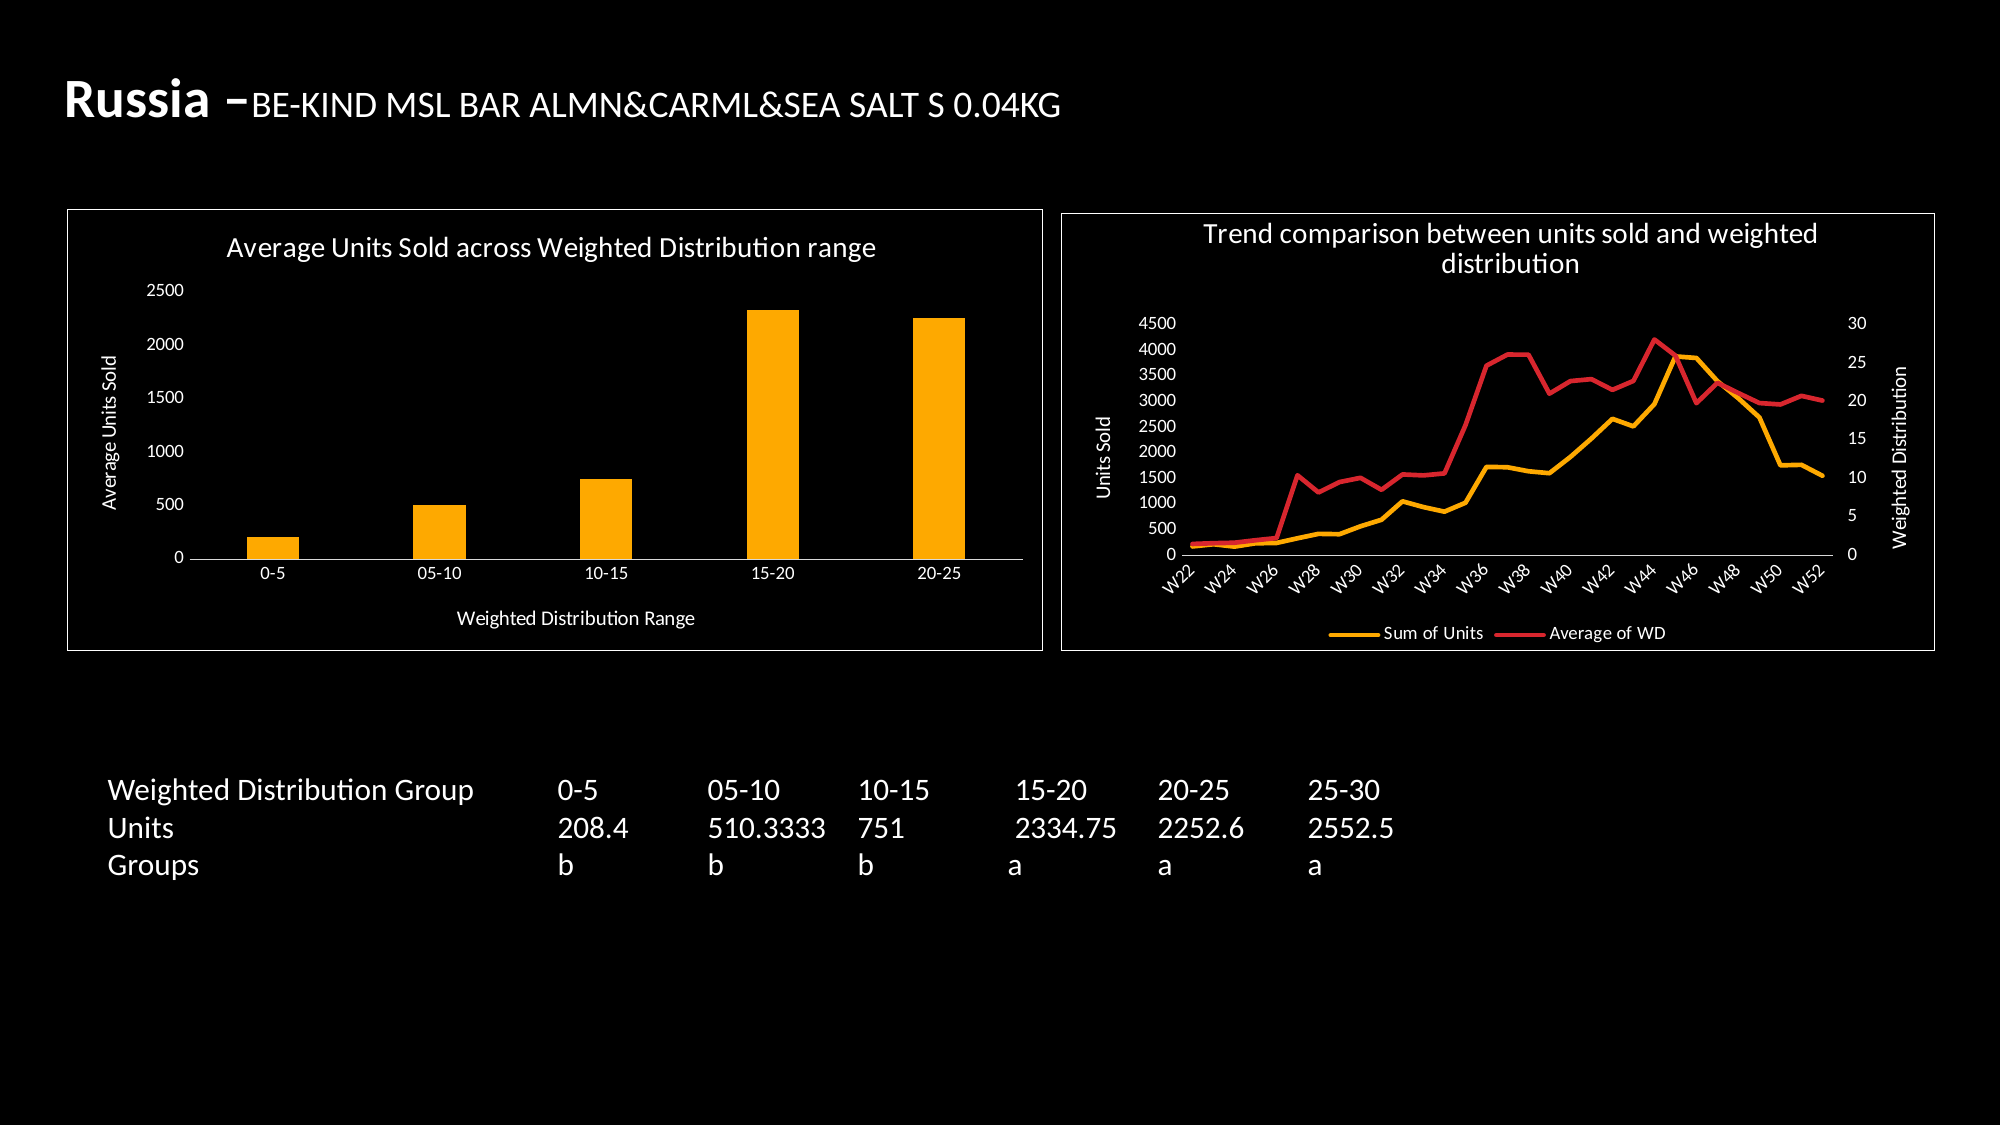

Russia –BE-KIND MSL BAR ALMN&CARML&SEA SALT S 0.04KG

### Chart: Average Units Sold across Weighted Distribution range

| Category |  |
|---|---|
| 0-5 | 208.4 |
| 05-10 | 510.3333 |
| 10-15 | 751.0 |
| 15-20 | 2334.75 |
| 20-25 | 2252.6 |

### Chart: Trend comparison between units sold and weighted distribution

| Category | Sum of Units | Average of WD |
|---|---|---|
| W22 | 175.0 | 1.4868 |
| W23 | 217.0 | 1.5913 |
| W24 | 171.0 | 1.653 |
| W25 | 236.0 | 1.97135 |
| W26 | 243.0 | 2.258 |
| W27 | 334.0 | 10.4332666666667 |
| W28 | 421.0 | 8.19276666666667 |
| W29 | 414.0 | 9.54733333333333 |
| W30 | 568.0 | 10.1040333333333 |
| W31 | 696.0 | 8.54306666666667 |
| W32 | 1056.0 | 10.5415333333333 |
| W33 | 943.0 | 10.4136 |
| W34 | 854.0 | 10.6796666666667 |
| W35 | 1028.0 | 16.9679333333333 |
| W36 | 1729.0 | 24.7152666666667 |
| W37 | 1722.0 | 26.1610666666667 |
| W38 | 1643.0 | 26.1523666666667 |
| W39 | 1605.0 | 21.0691333333333 |
| W40 | 1924.0 | 22.7041 |
| W41 | 2282.0 | 22.9579666666667 |
| W42 | 2669.0 | 21.5628666666667 |
| W43 | 2521.0 | 22.7280333333333 |
| W44 | 2957.0 | 28.1165333333333 |
| W45 | 3888.0 | 26.0207666666667 |
| W46 | 3857.0 | 19.8272666666667 |
| W47 | 3403.0 | 22.48 |
| W48 | 3069.0 | 21.1443333333333 |
| W49 | 2695.0 | 19.8469 |
| W50 | 1759.0 | 19.6626333333333 |
| W51 | 1769.0 | 20.7861 |
| W52 | 1555.0 | 20.1688 |
Weighted Distribution Group	0-5	05-10	10-15	 15-20 	20-25	25-30
Units			208.4	510.3333	751	 2334.75 	2252.6	2552.5
Groups			b	b	b	a	a	a